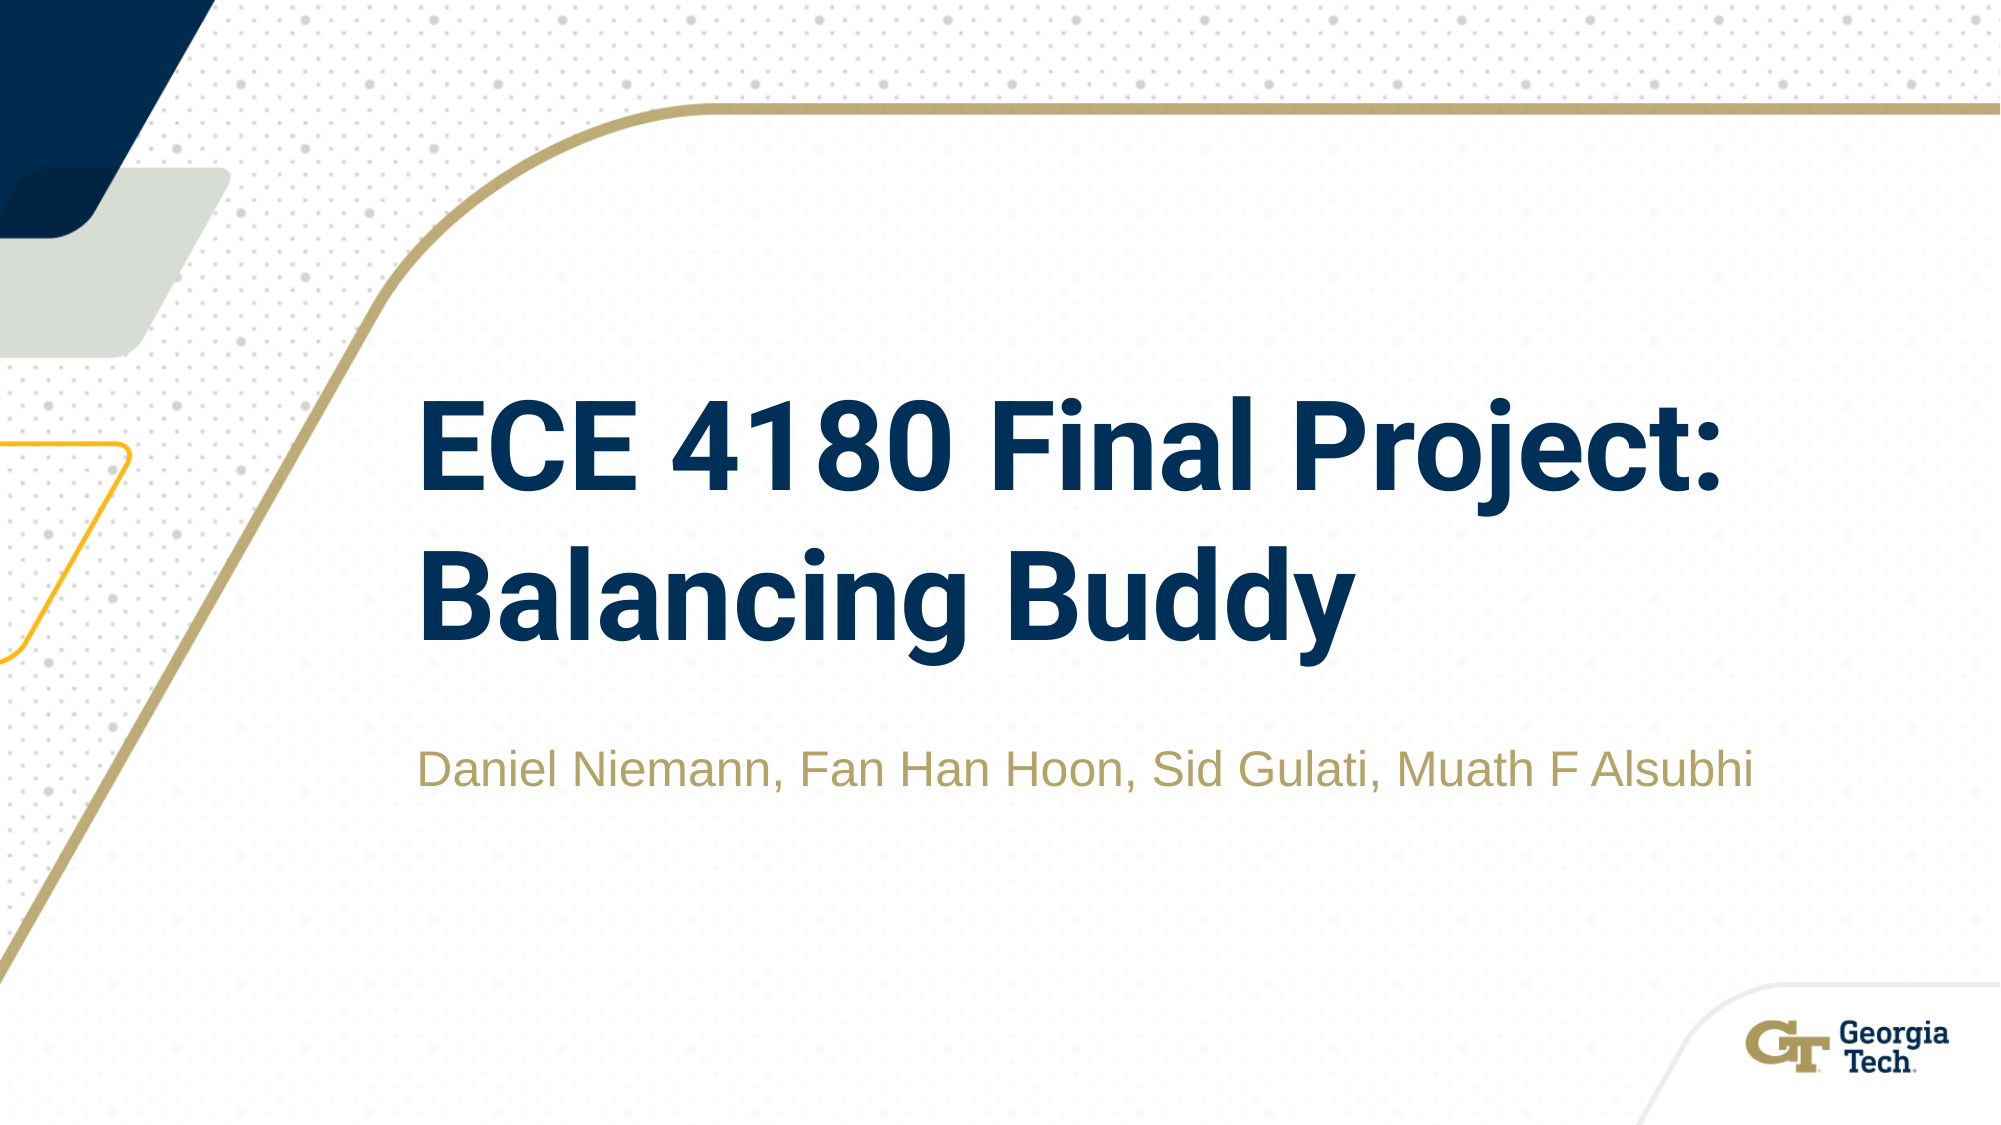

# ECE 4180 Final Project: Balancing Buddy
Daniel Niemann, Fan Han Hoon, Sid Gulati, Muath F Alsubhi